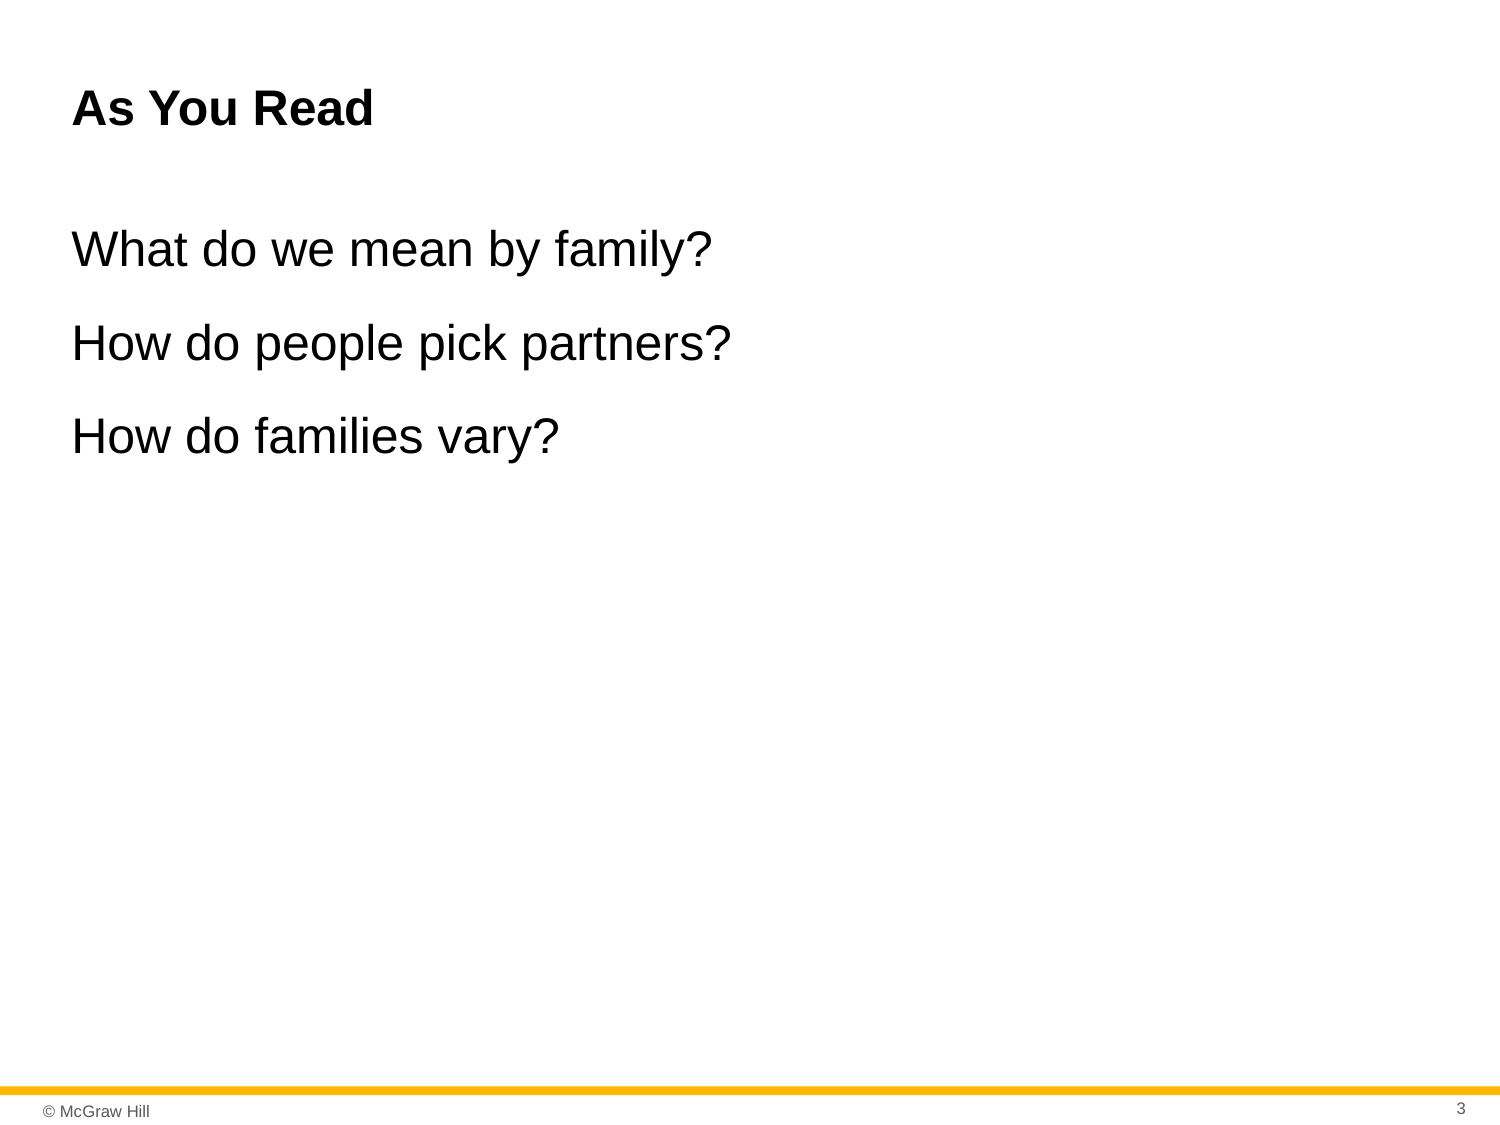

# As You Read
What do we mean by family?
How do people pick partners?
How do families vary?